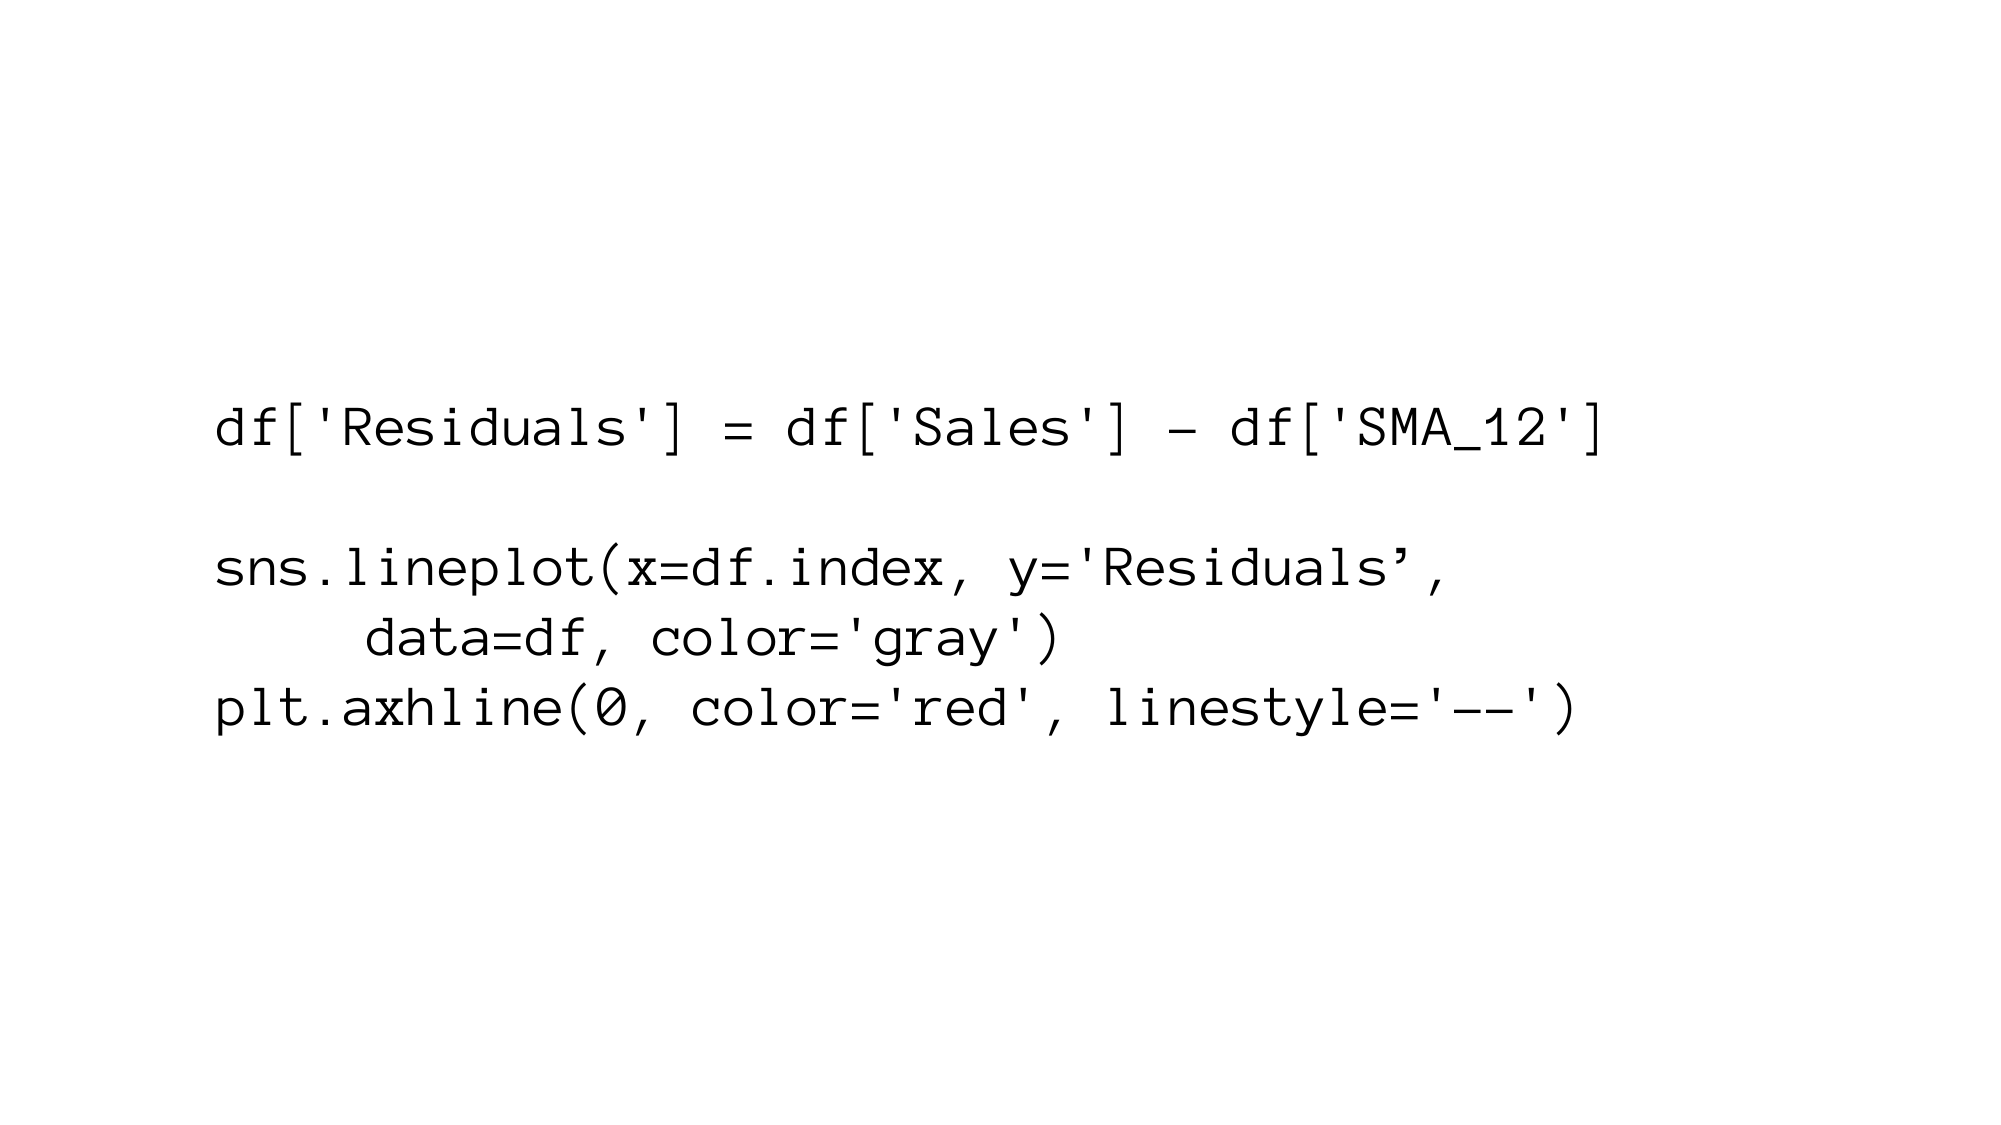

df['Residuals'] = df['Sales'] - df['SMA_12']

sns.lineplot(x=df.index, y='Residuals’,
	data=df, color='gray')
plt.axhline(0, color='red', linestyle='--')